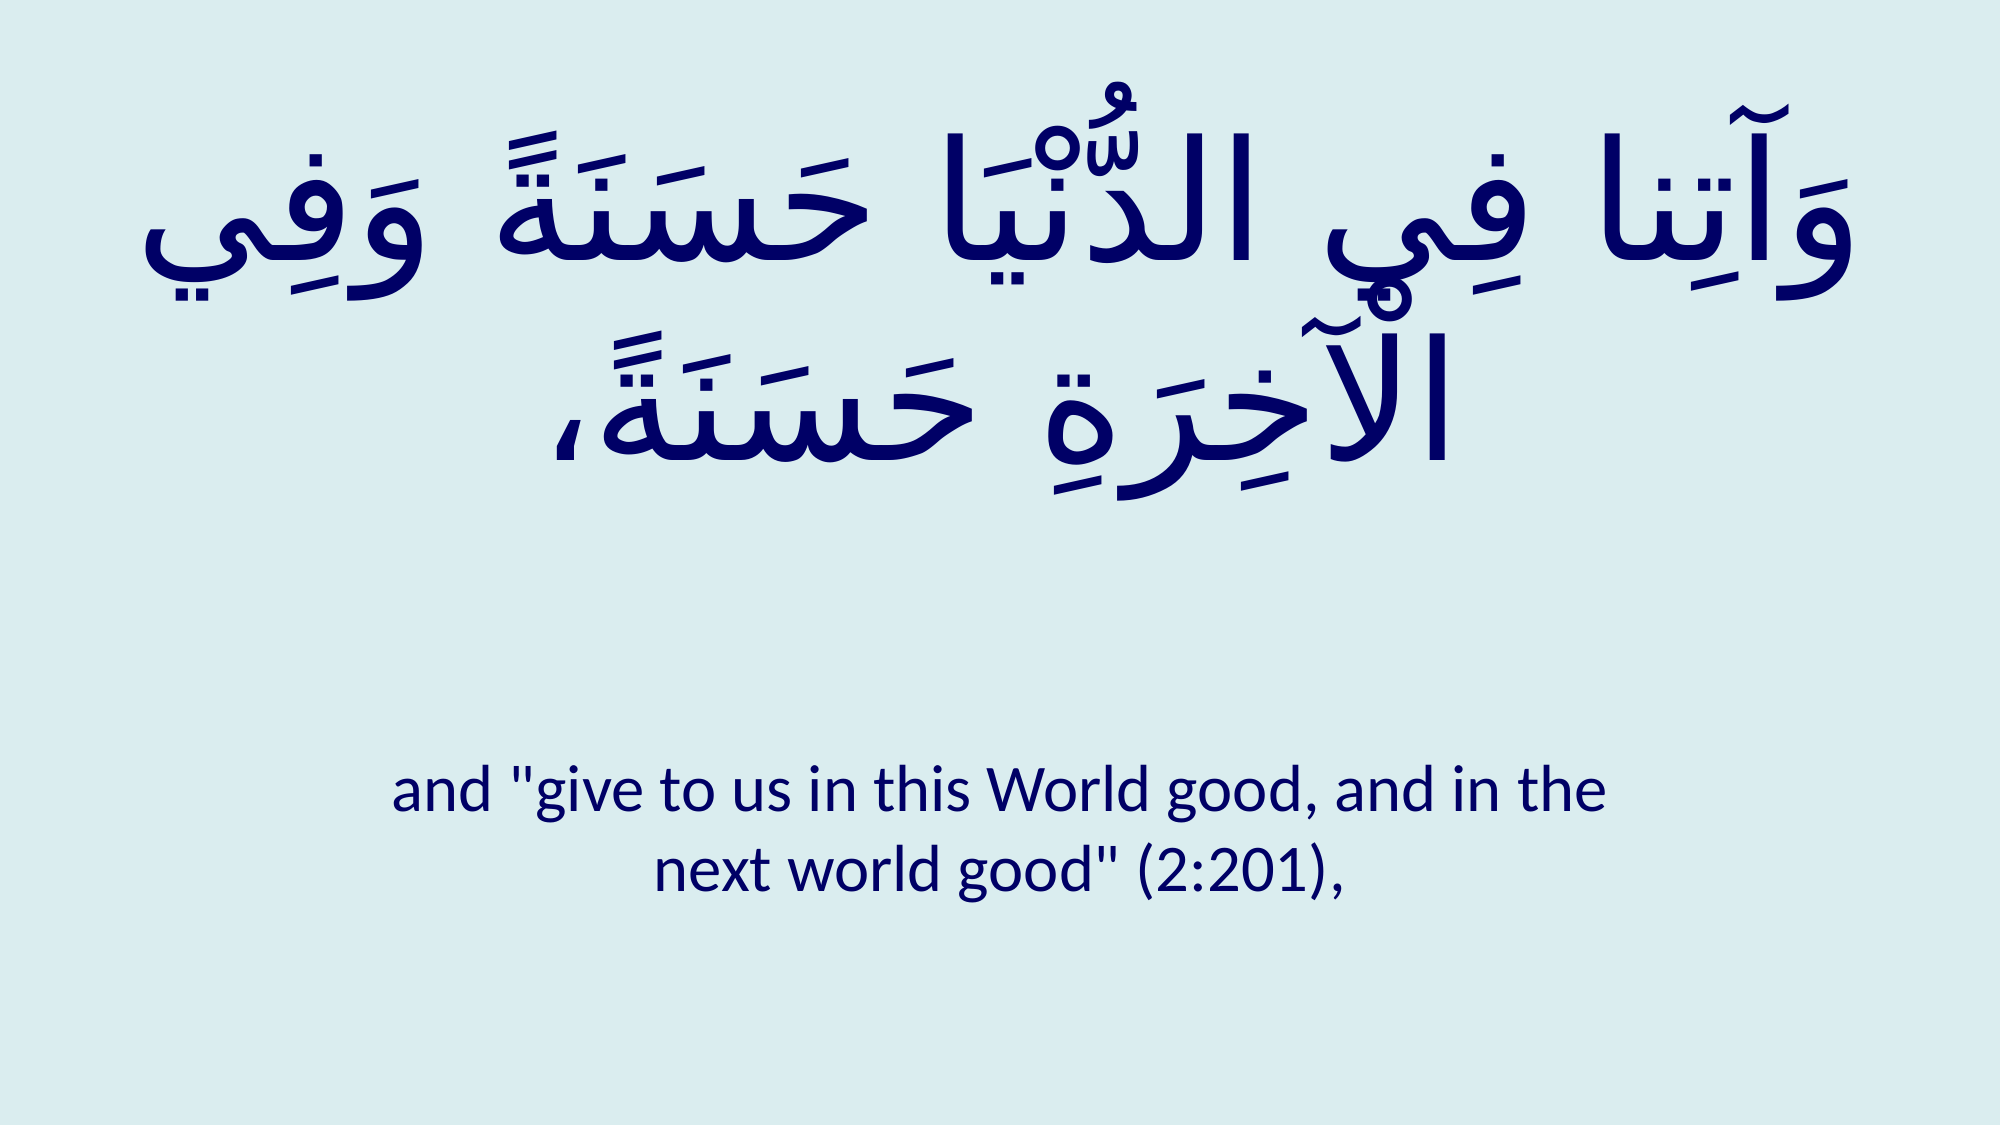

# وَآتِنا فِي الدُّنْيَا حَسَنَةً وَفِي الْآخِرَةِ حَسَنَةً،
and "give to us in this World good, and in the next world good" (2:201),